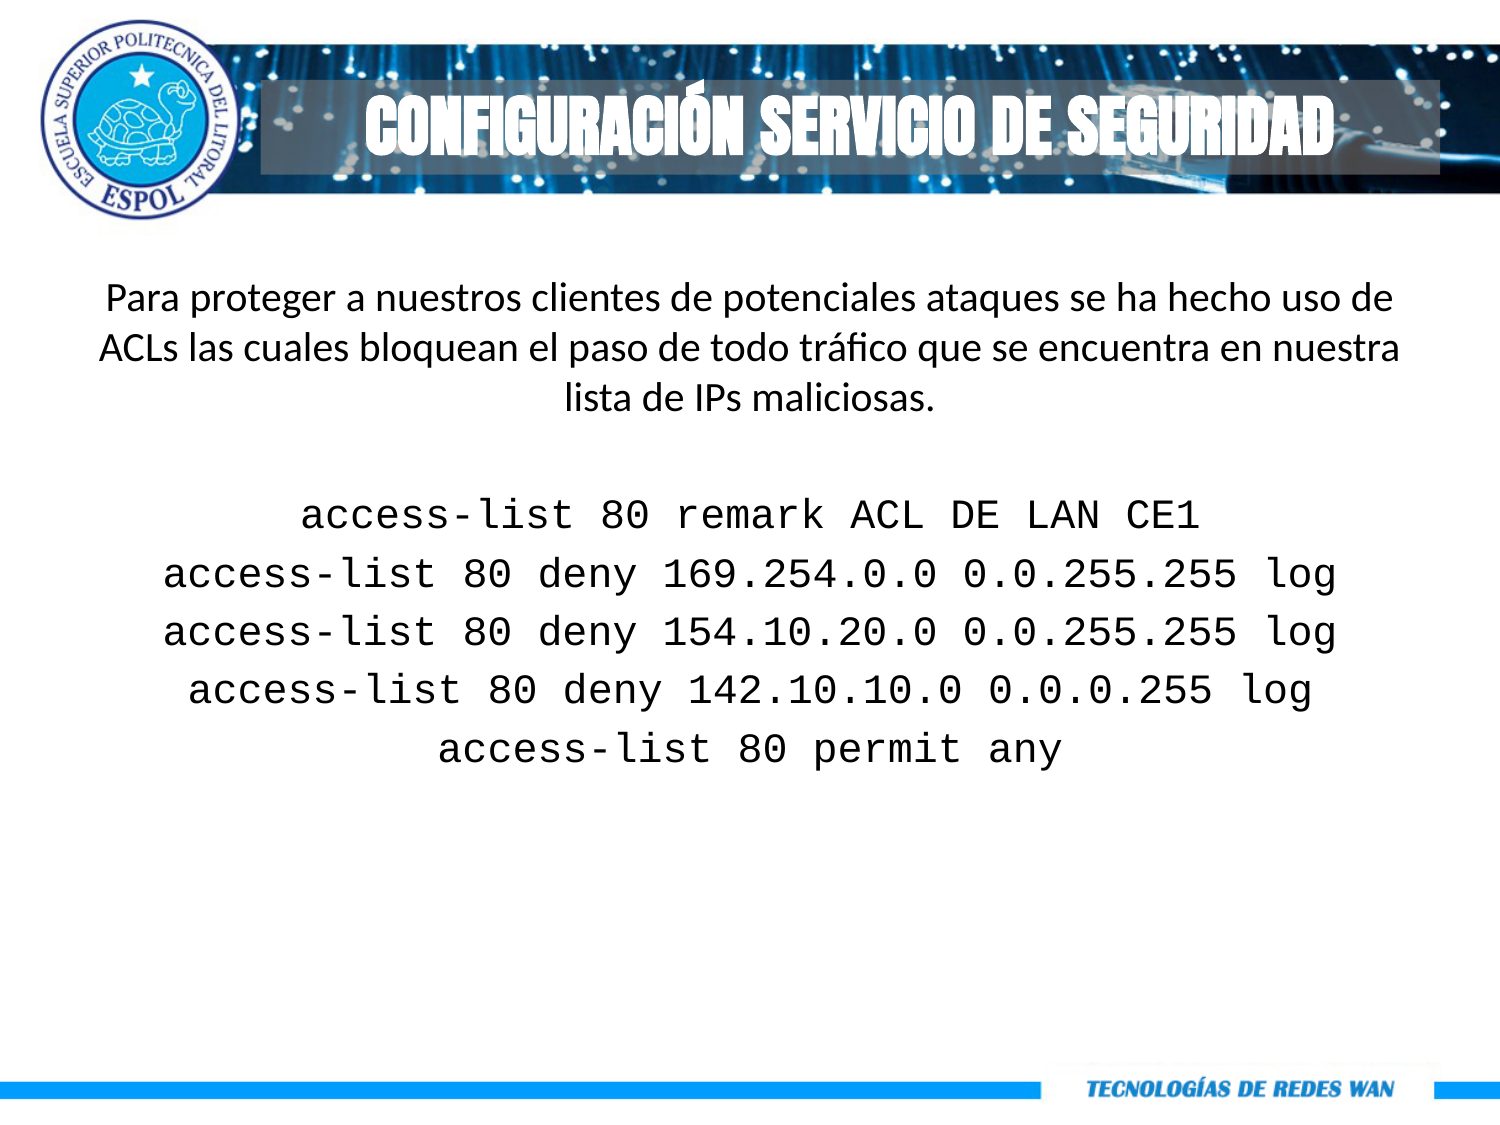

CONFIGURACIÓN SERVICIO DE SEGURIDAD
Para proteger a nuestros clientes de potenciales ataques se ha hecho uso de ACLs las cuales bloquean el paso de todo tráfico que se encuentra en nuestra lista de IPs maliciosas.

access-list 80 remark ACL DE LAN CE1
access-list 80 deny 169.254.0.0 0.0.255.255 log
access-list 80 deny 154.10.20.0 0.0.255.255 log
access-list 80 deny 142.10.10.0 0.0.0.255 log
access-list 80 permit any